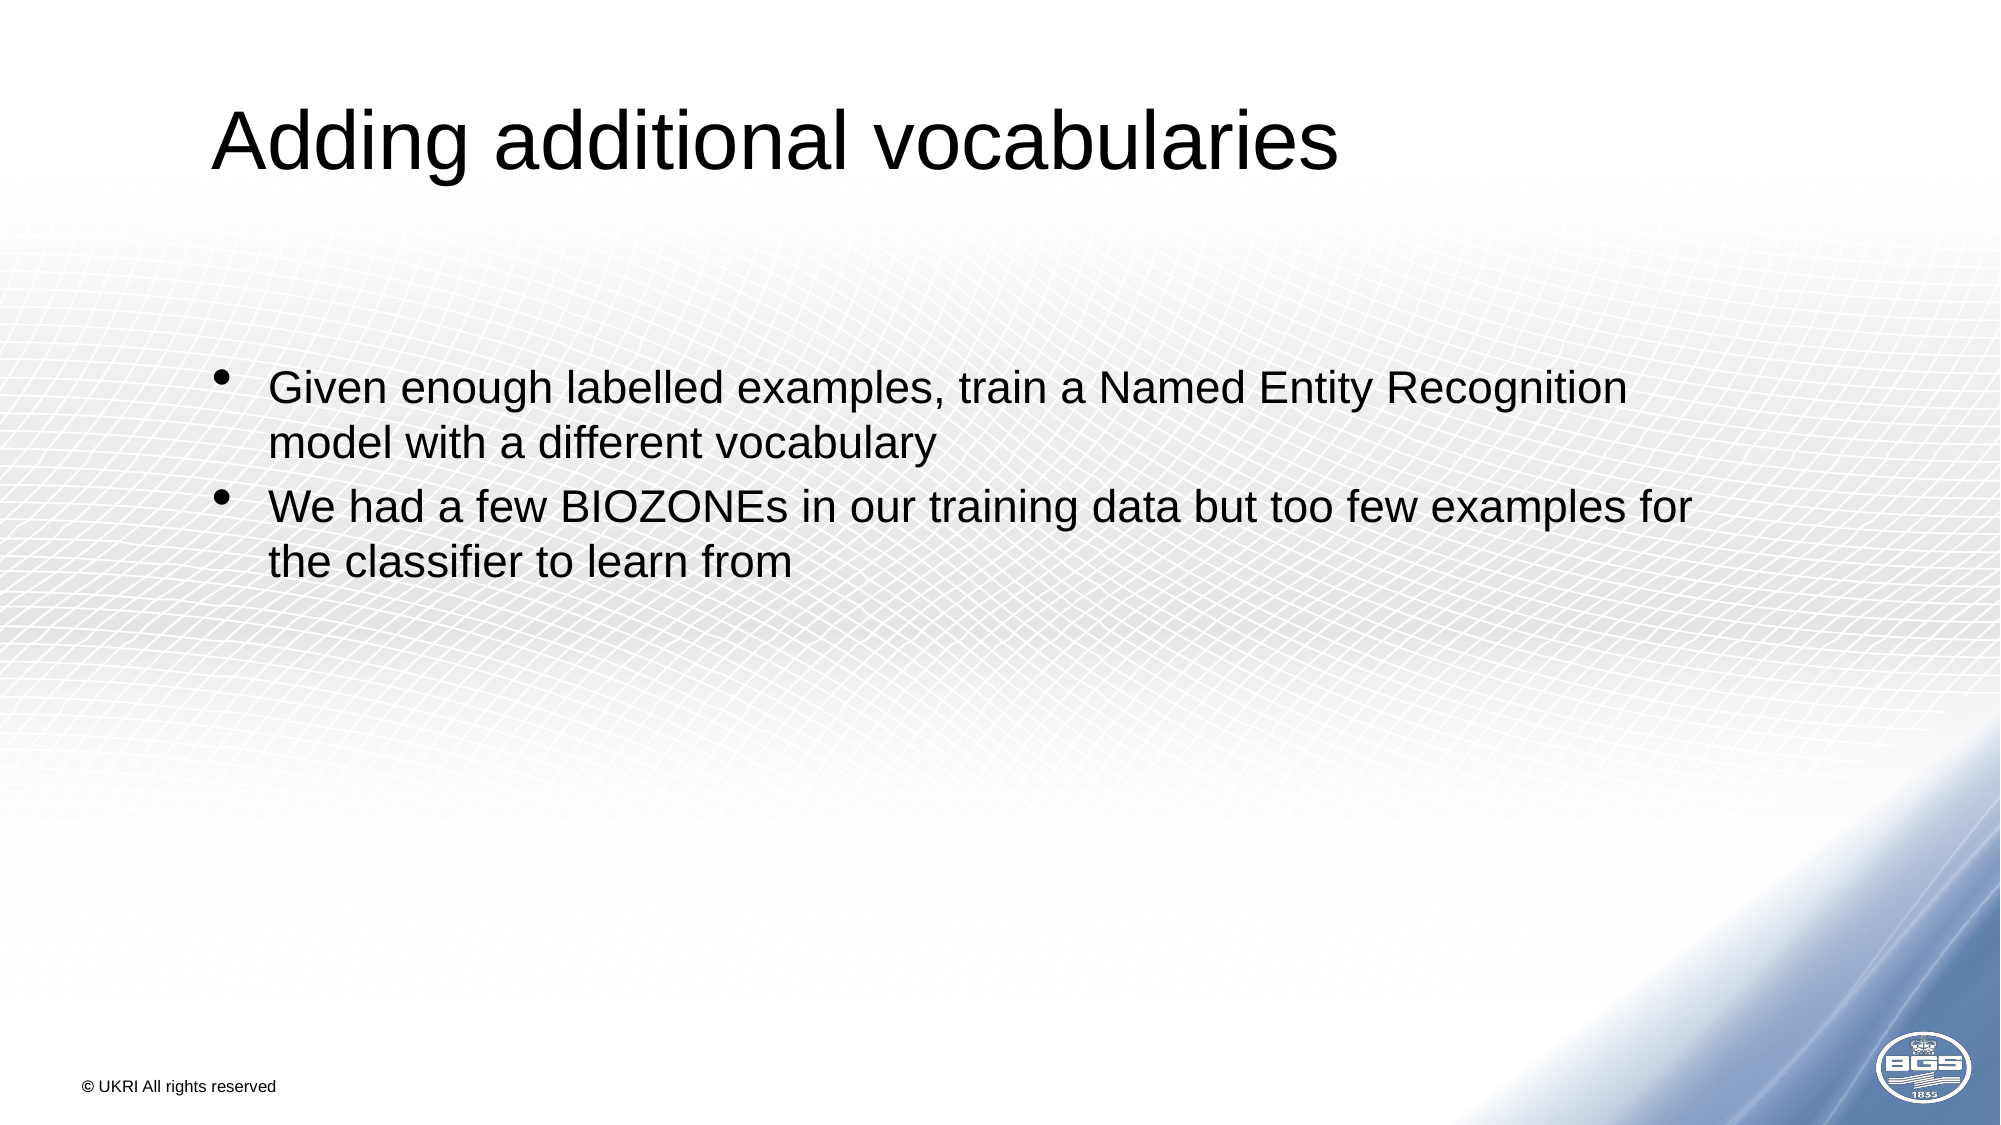

# Adding additional vocabularies
Given enough labelled examples, train a Named Entity Recognition model with a different vocabulary
We had a few BIOZONEs in our training data but too few examples for the classifier to learn from